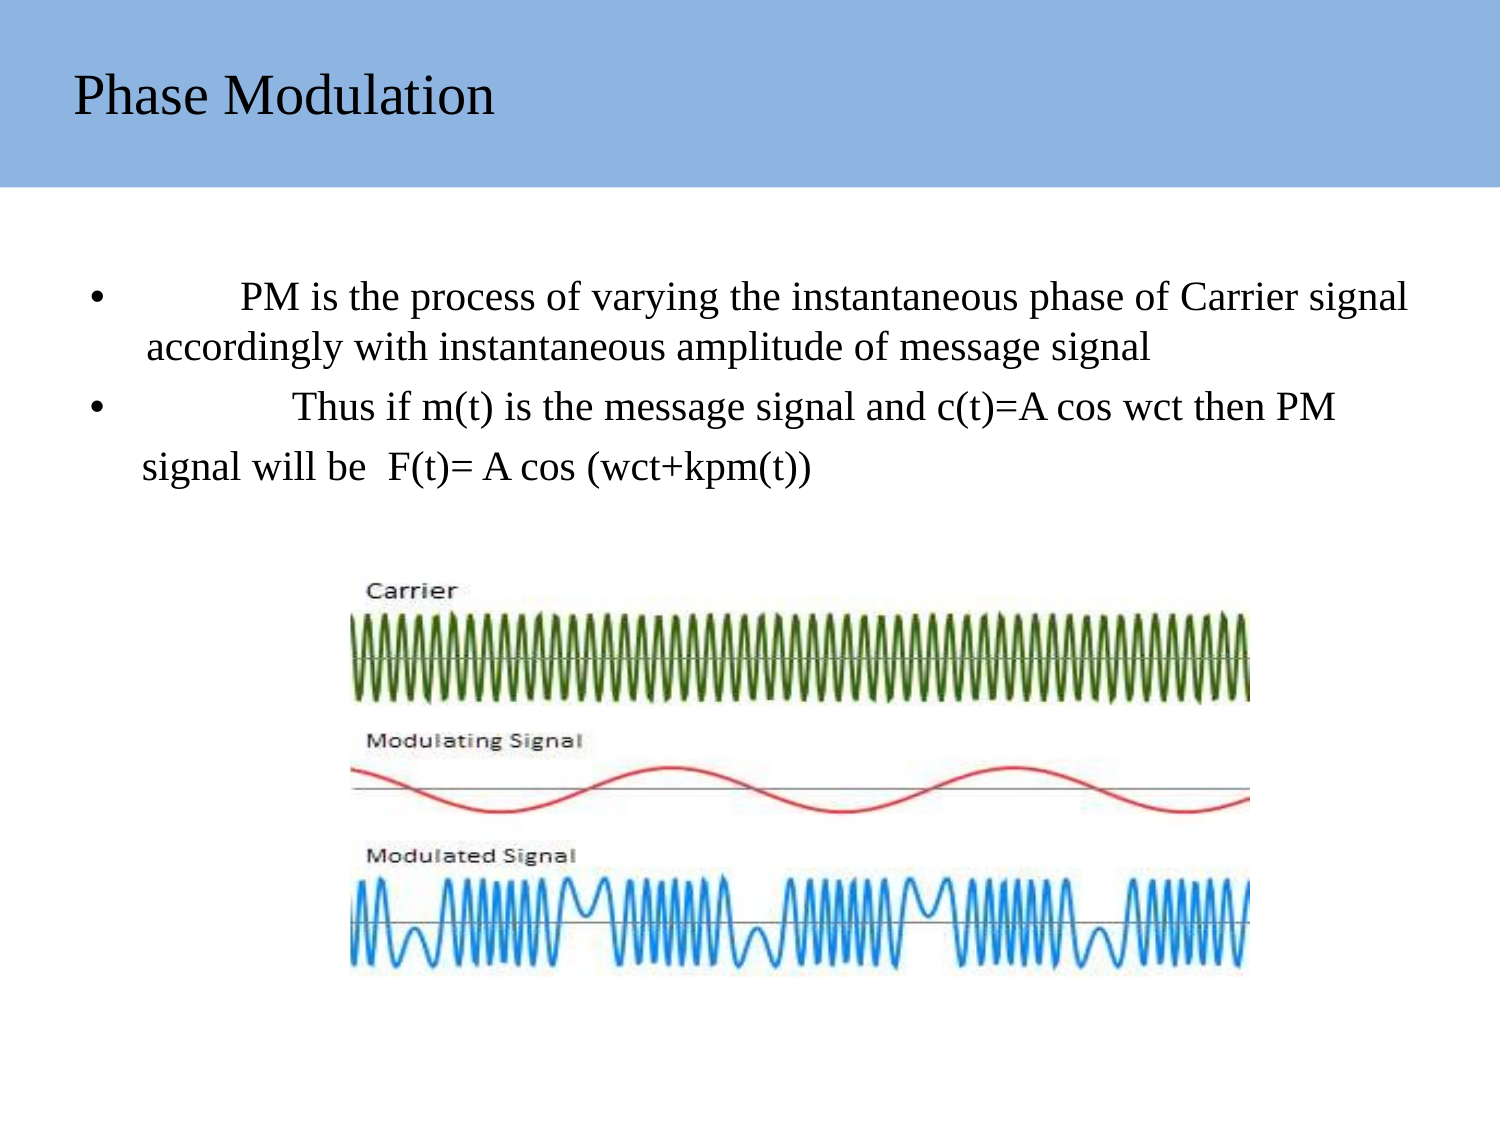

# Phase Modulation
•	PM is the process of varying the instantaneous phase of Carrier signal
accordingly with instantaneous amplitude of message signal
•		Thus if m(t) is the message signal and c(t)=A cos wct then PM signal will be  F(t)= A cos (wct+kpm(t))